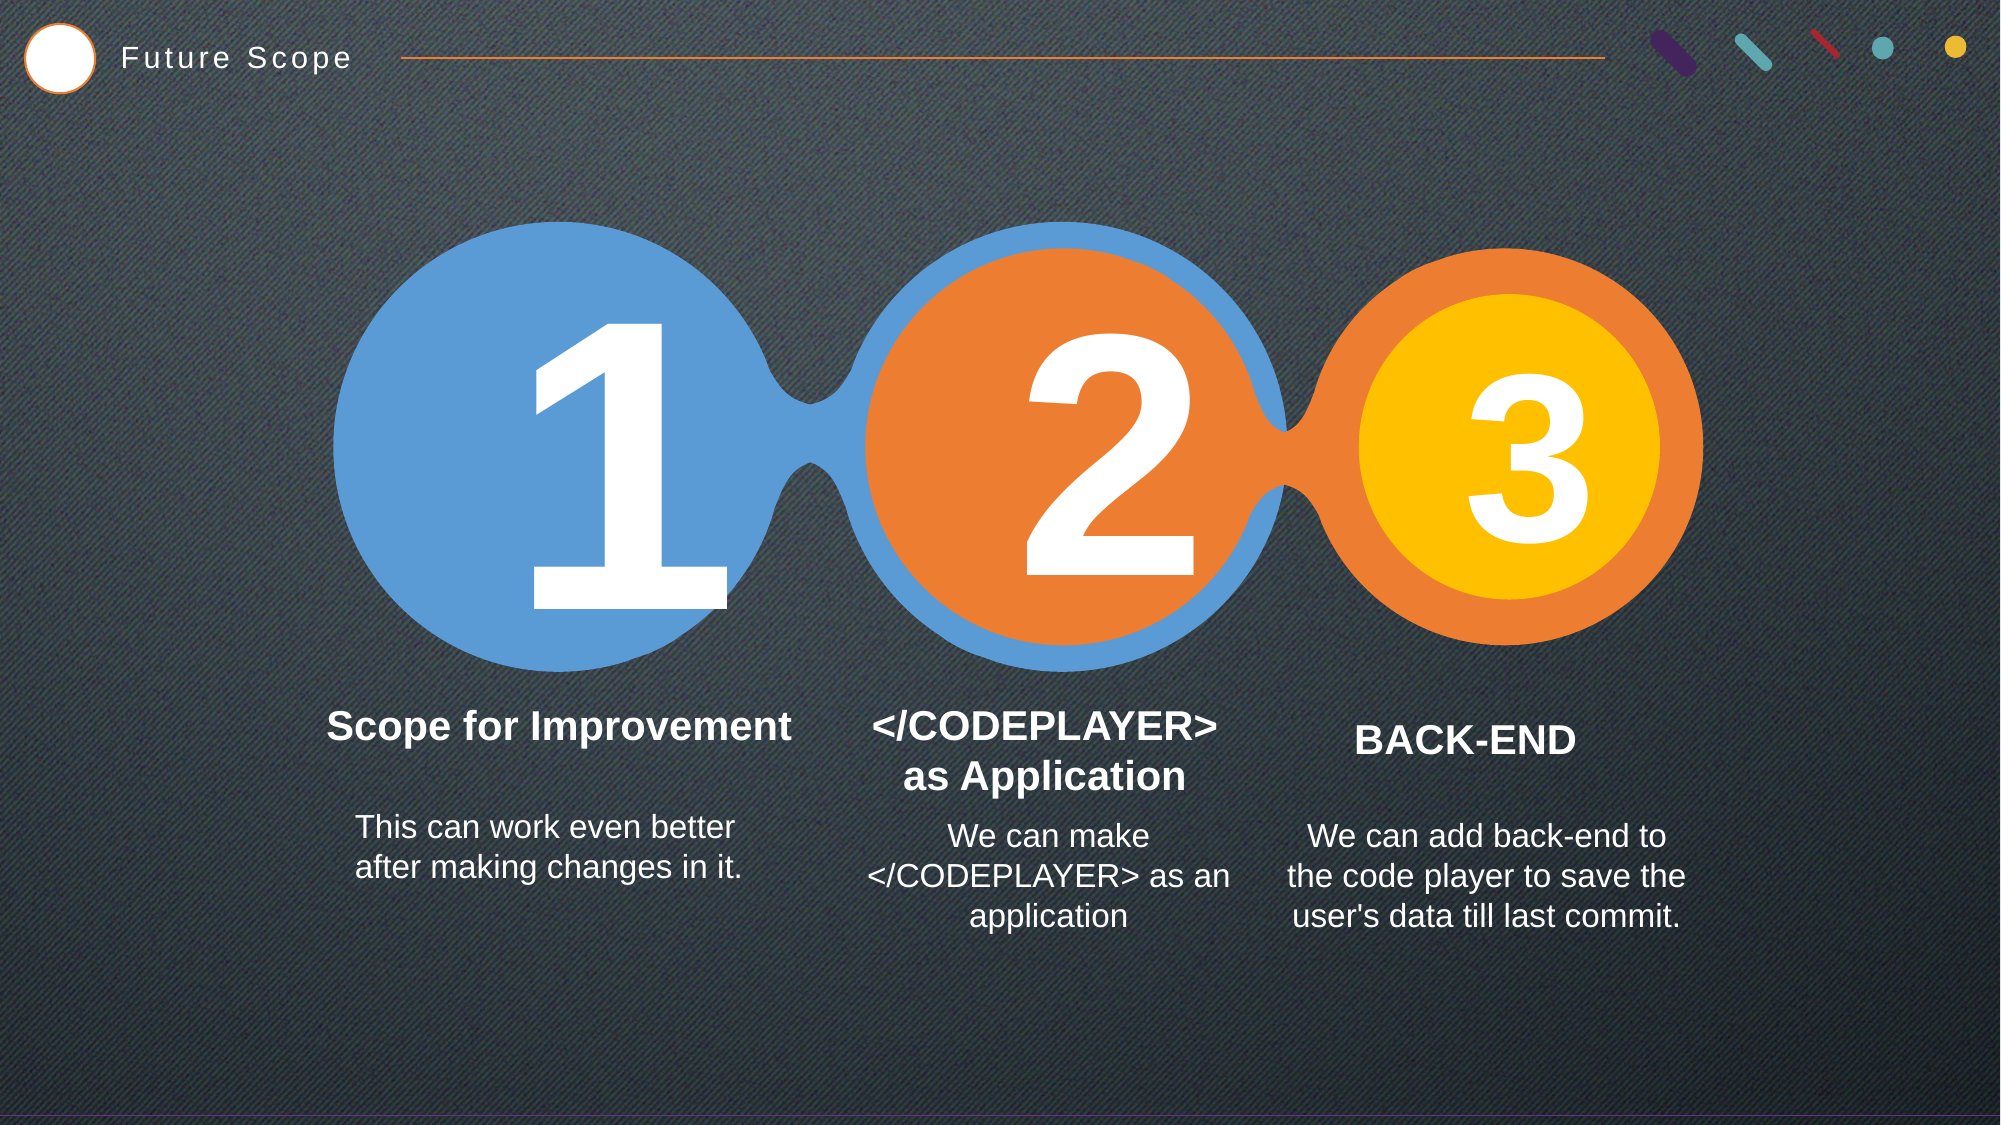

Future Scope

1

2

3
Scope for Improvement
</CODEPLAYER>
as Application
BACK-END
This can work even better after making changes in it.

We can make </CODEPLAYER> as an application
We can add back-end to the code player to save the user's data till last commit.